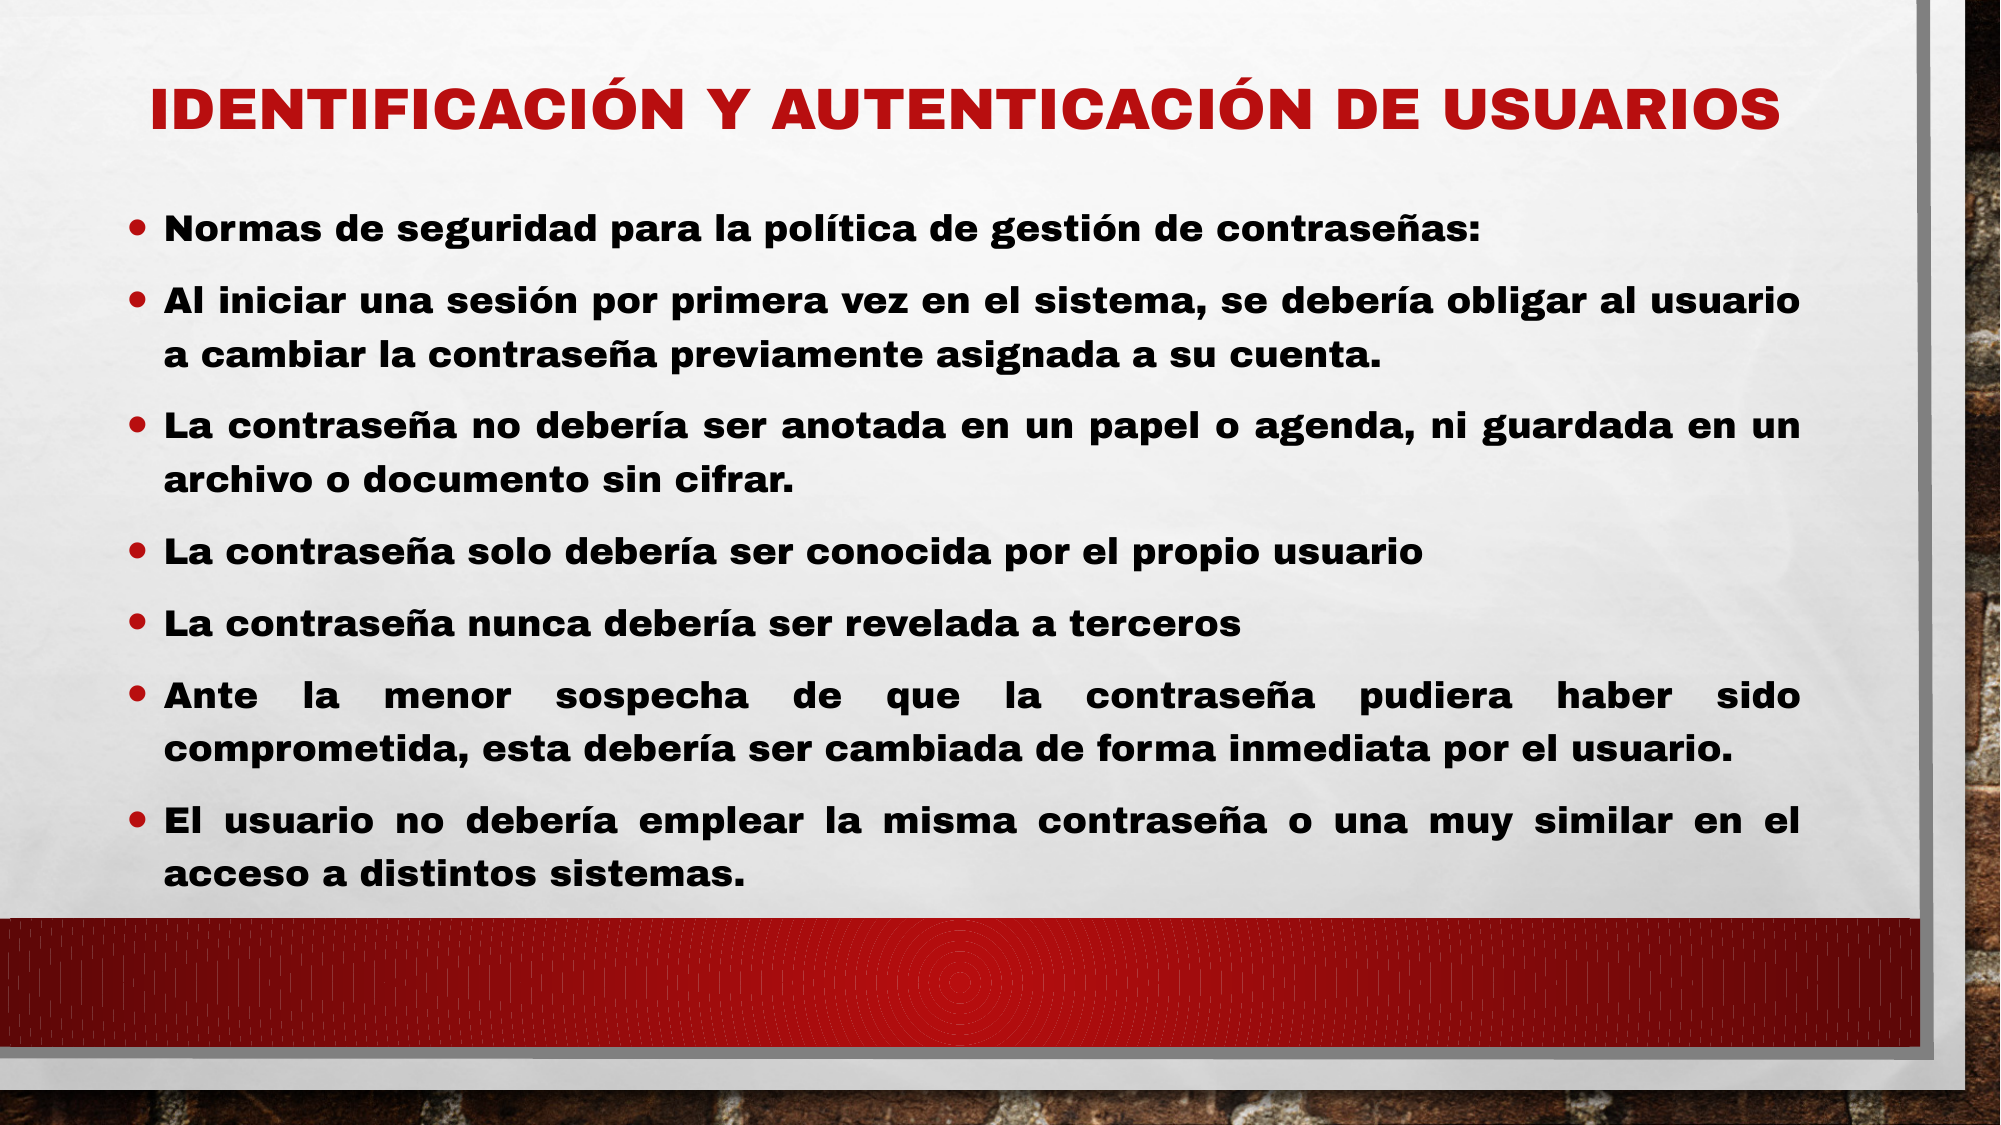

# Identificación y autenticación de usuarios
Normas de seguridad para la política de gestión de contraseñas:
Al iniciar una sesión por primera vez en el sistema, se debería obligar al usuario a cambiar la contraseña previamente asignada a su cuenta.
La contraseña no debería ser anotada en un papel o agenda, ni guardada en un archivo o documento sin cifrar.
La contraseña solo debería ser conocida por el propio usuario
La contraseña nunca debería ser revelada a terceros
Ante la menor sospecha de que la contraseña pudiera haber sido comprometida, esta debería ser cambiada de forma inmediata por el usuario.
El usuario no debería emplear la misma contraseña o una muy similar en el acceso a distintos sistemas.